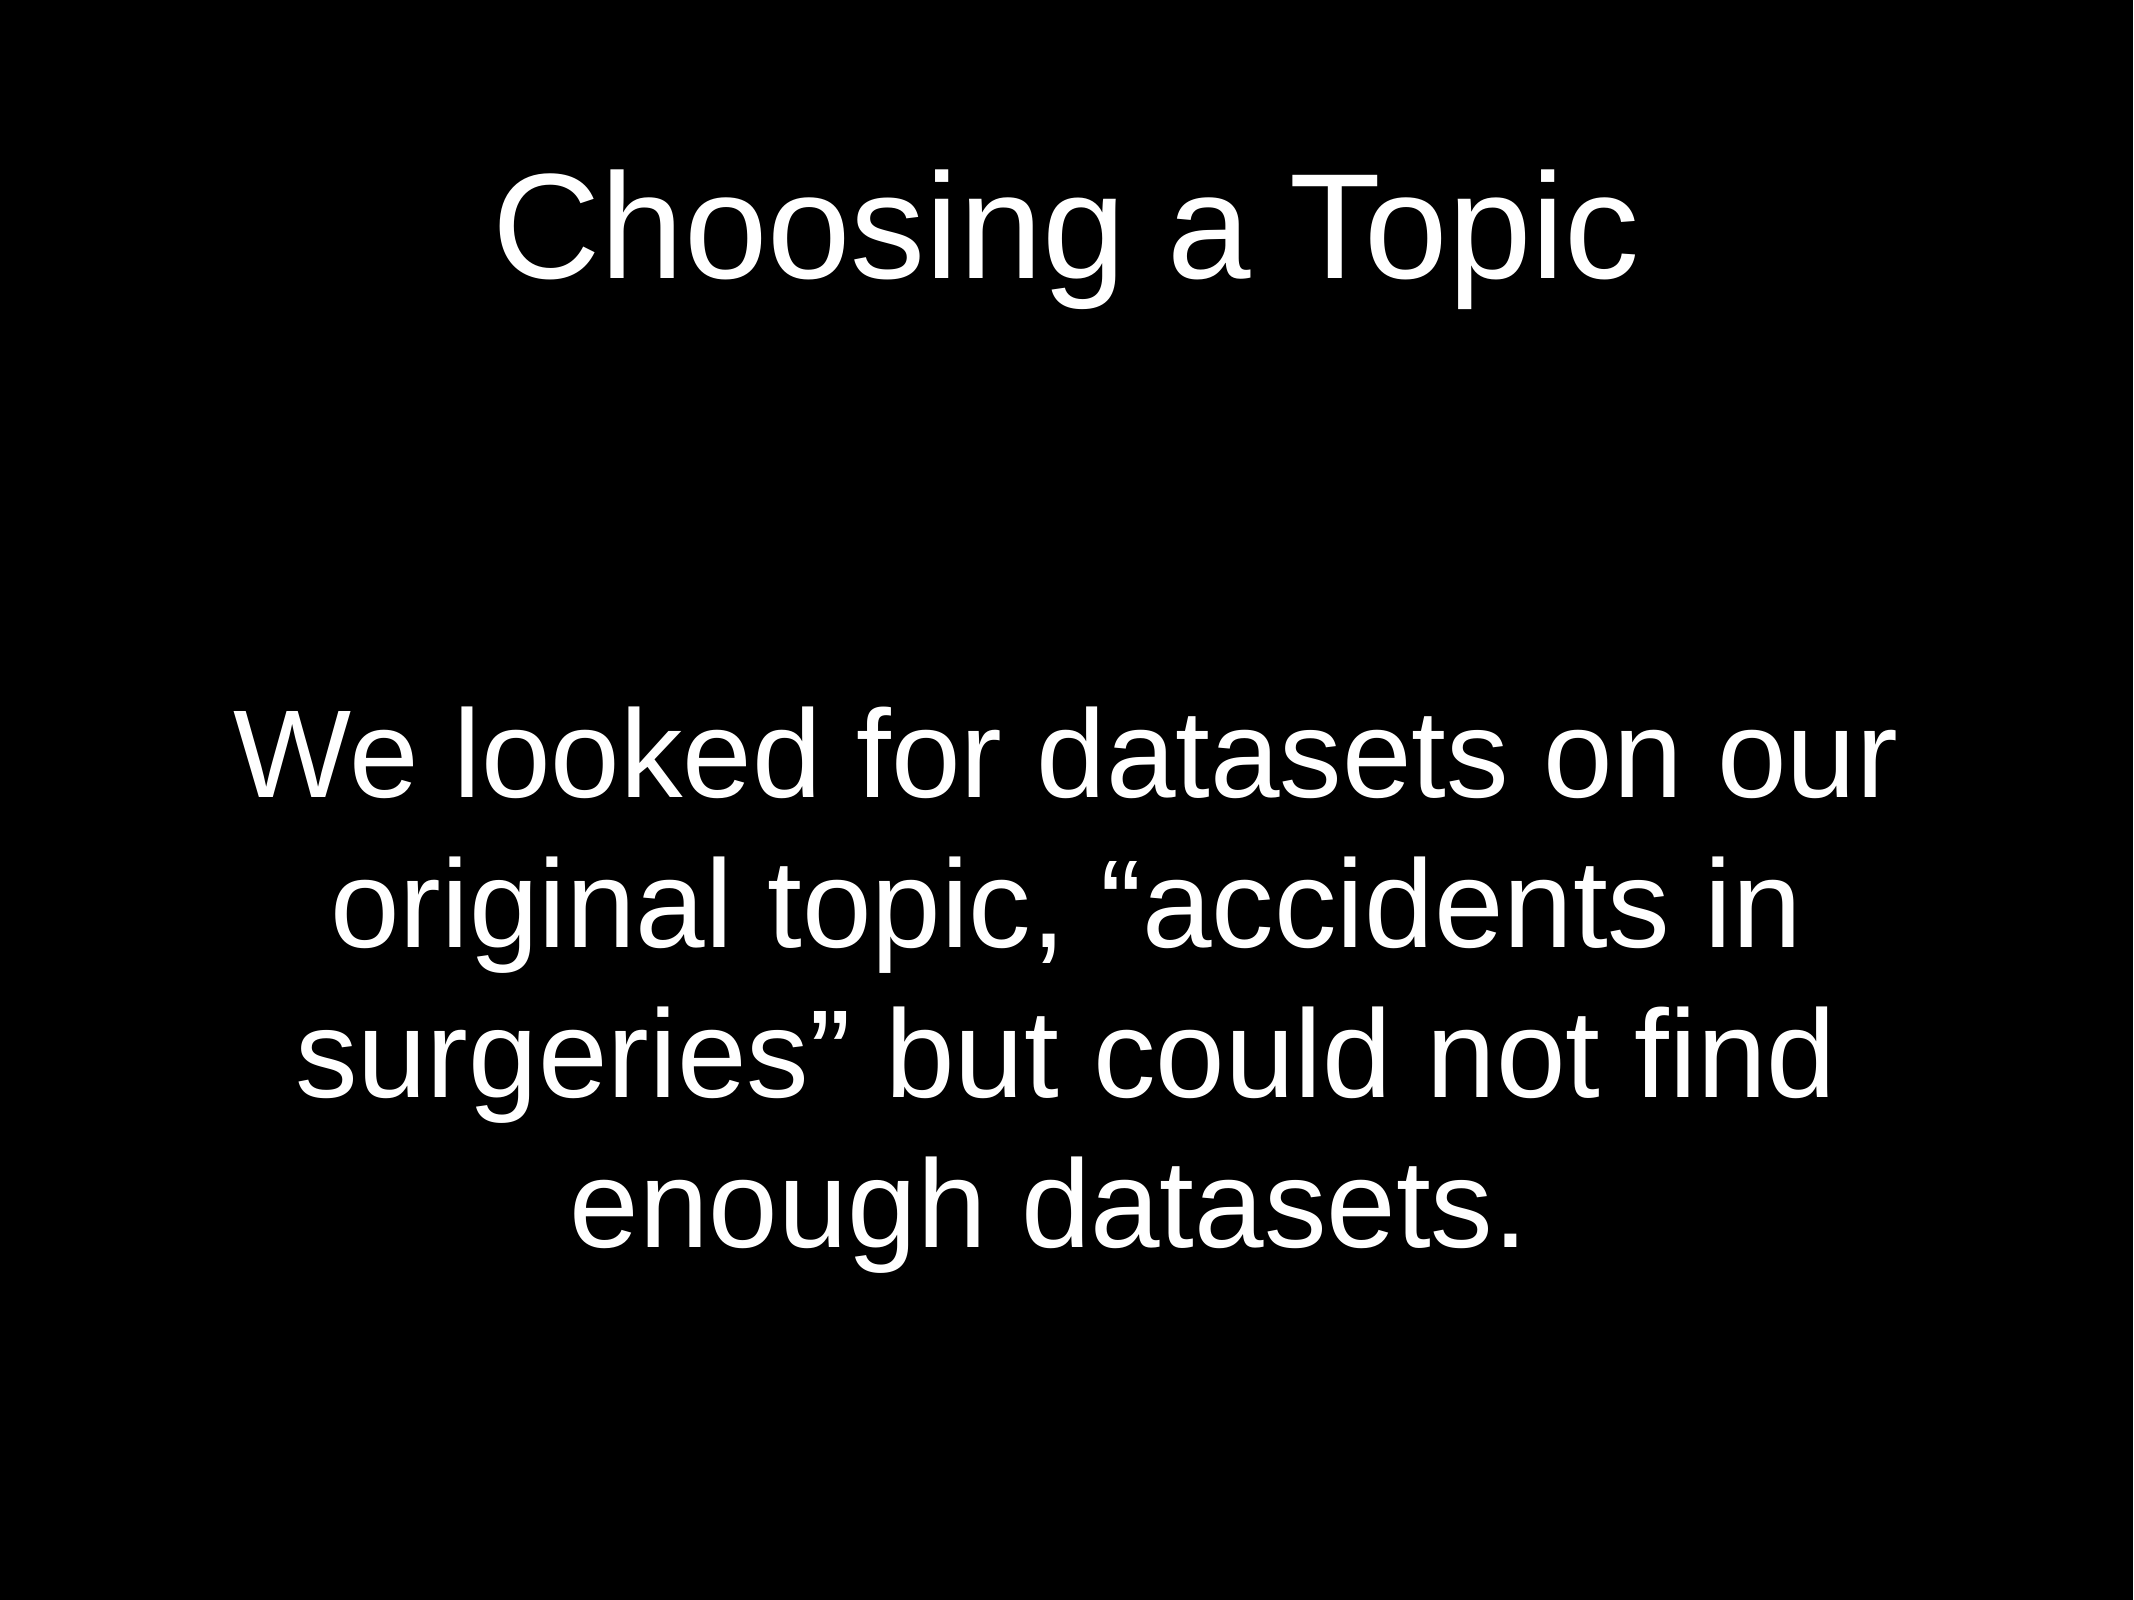

# Choosing a Topic
We looked for datasets on our original topic, “accidents in surgeries” but could not find enough datasets.